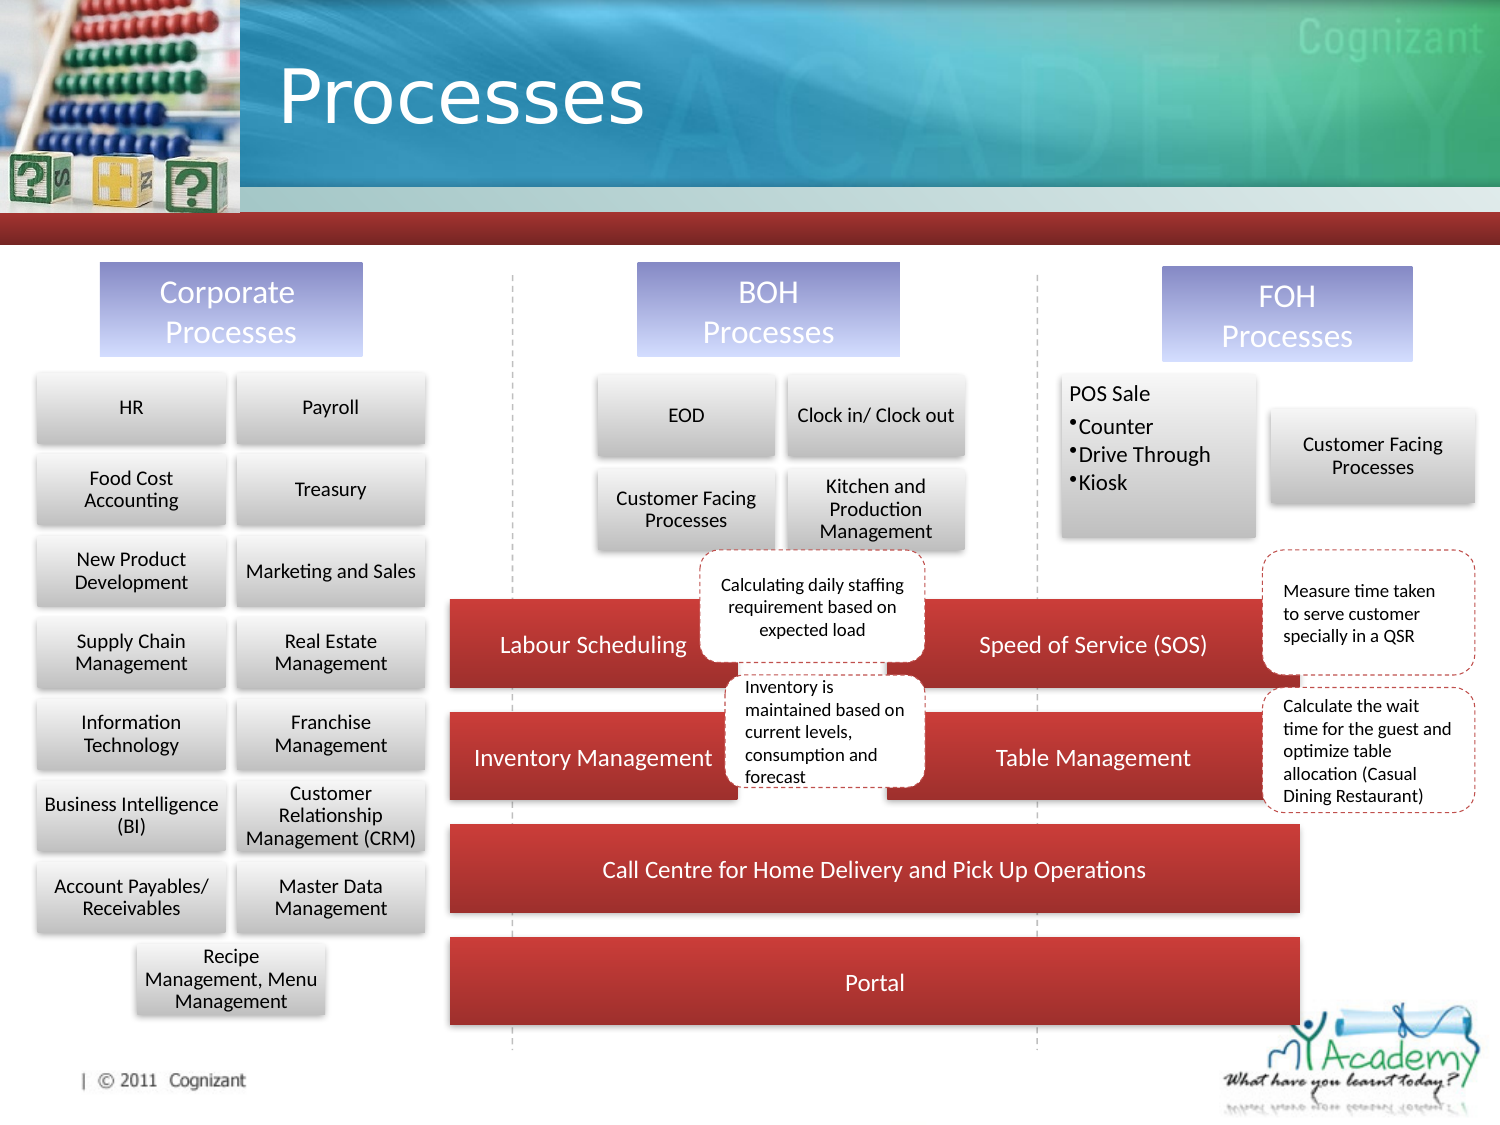

# Processes
Corporate
Processes
BOH
Processes
FOH
Processes
HR
Payroll
Food Cost Accounting
Treasury
New Product Development
Marketing and Sales
Supply Chain Management
Real Estate Management
Information Technology
Franchise Management
Business Intelligence (BI)
Customer Relationship Management (CRM)
Account Payables/ Receivables
Master Data Management
Recipe Management, Menu Management
POS Sale
Counter
Drive Through
Kiosk
Customer Facing Processes
EOD
Clock in/ Clock out
Customer Facing Processes
Kitchen and Production Management
Calculating daily staffing requirement based on expected load
Measure time taken to serve customer specially in a QSR
Labour Scheduling
Speed of Service (SOS)
Inventory is maintained based on current levels, consumption and forecast
Calculate the wait time for the guest and optimize table allocation (Casual Dining Restaurant)
Inventory Management
Table Management
Call Centre for Home Delivery and Pick Up Operations
Portal